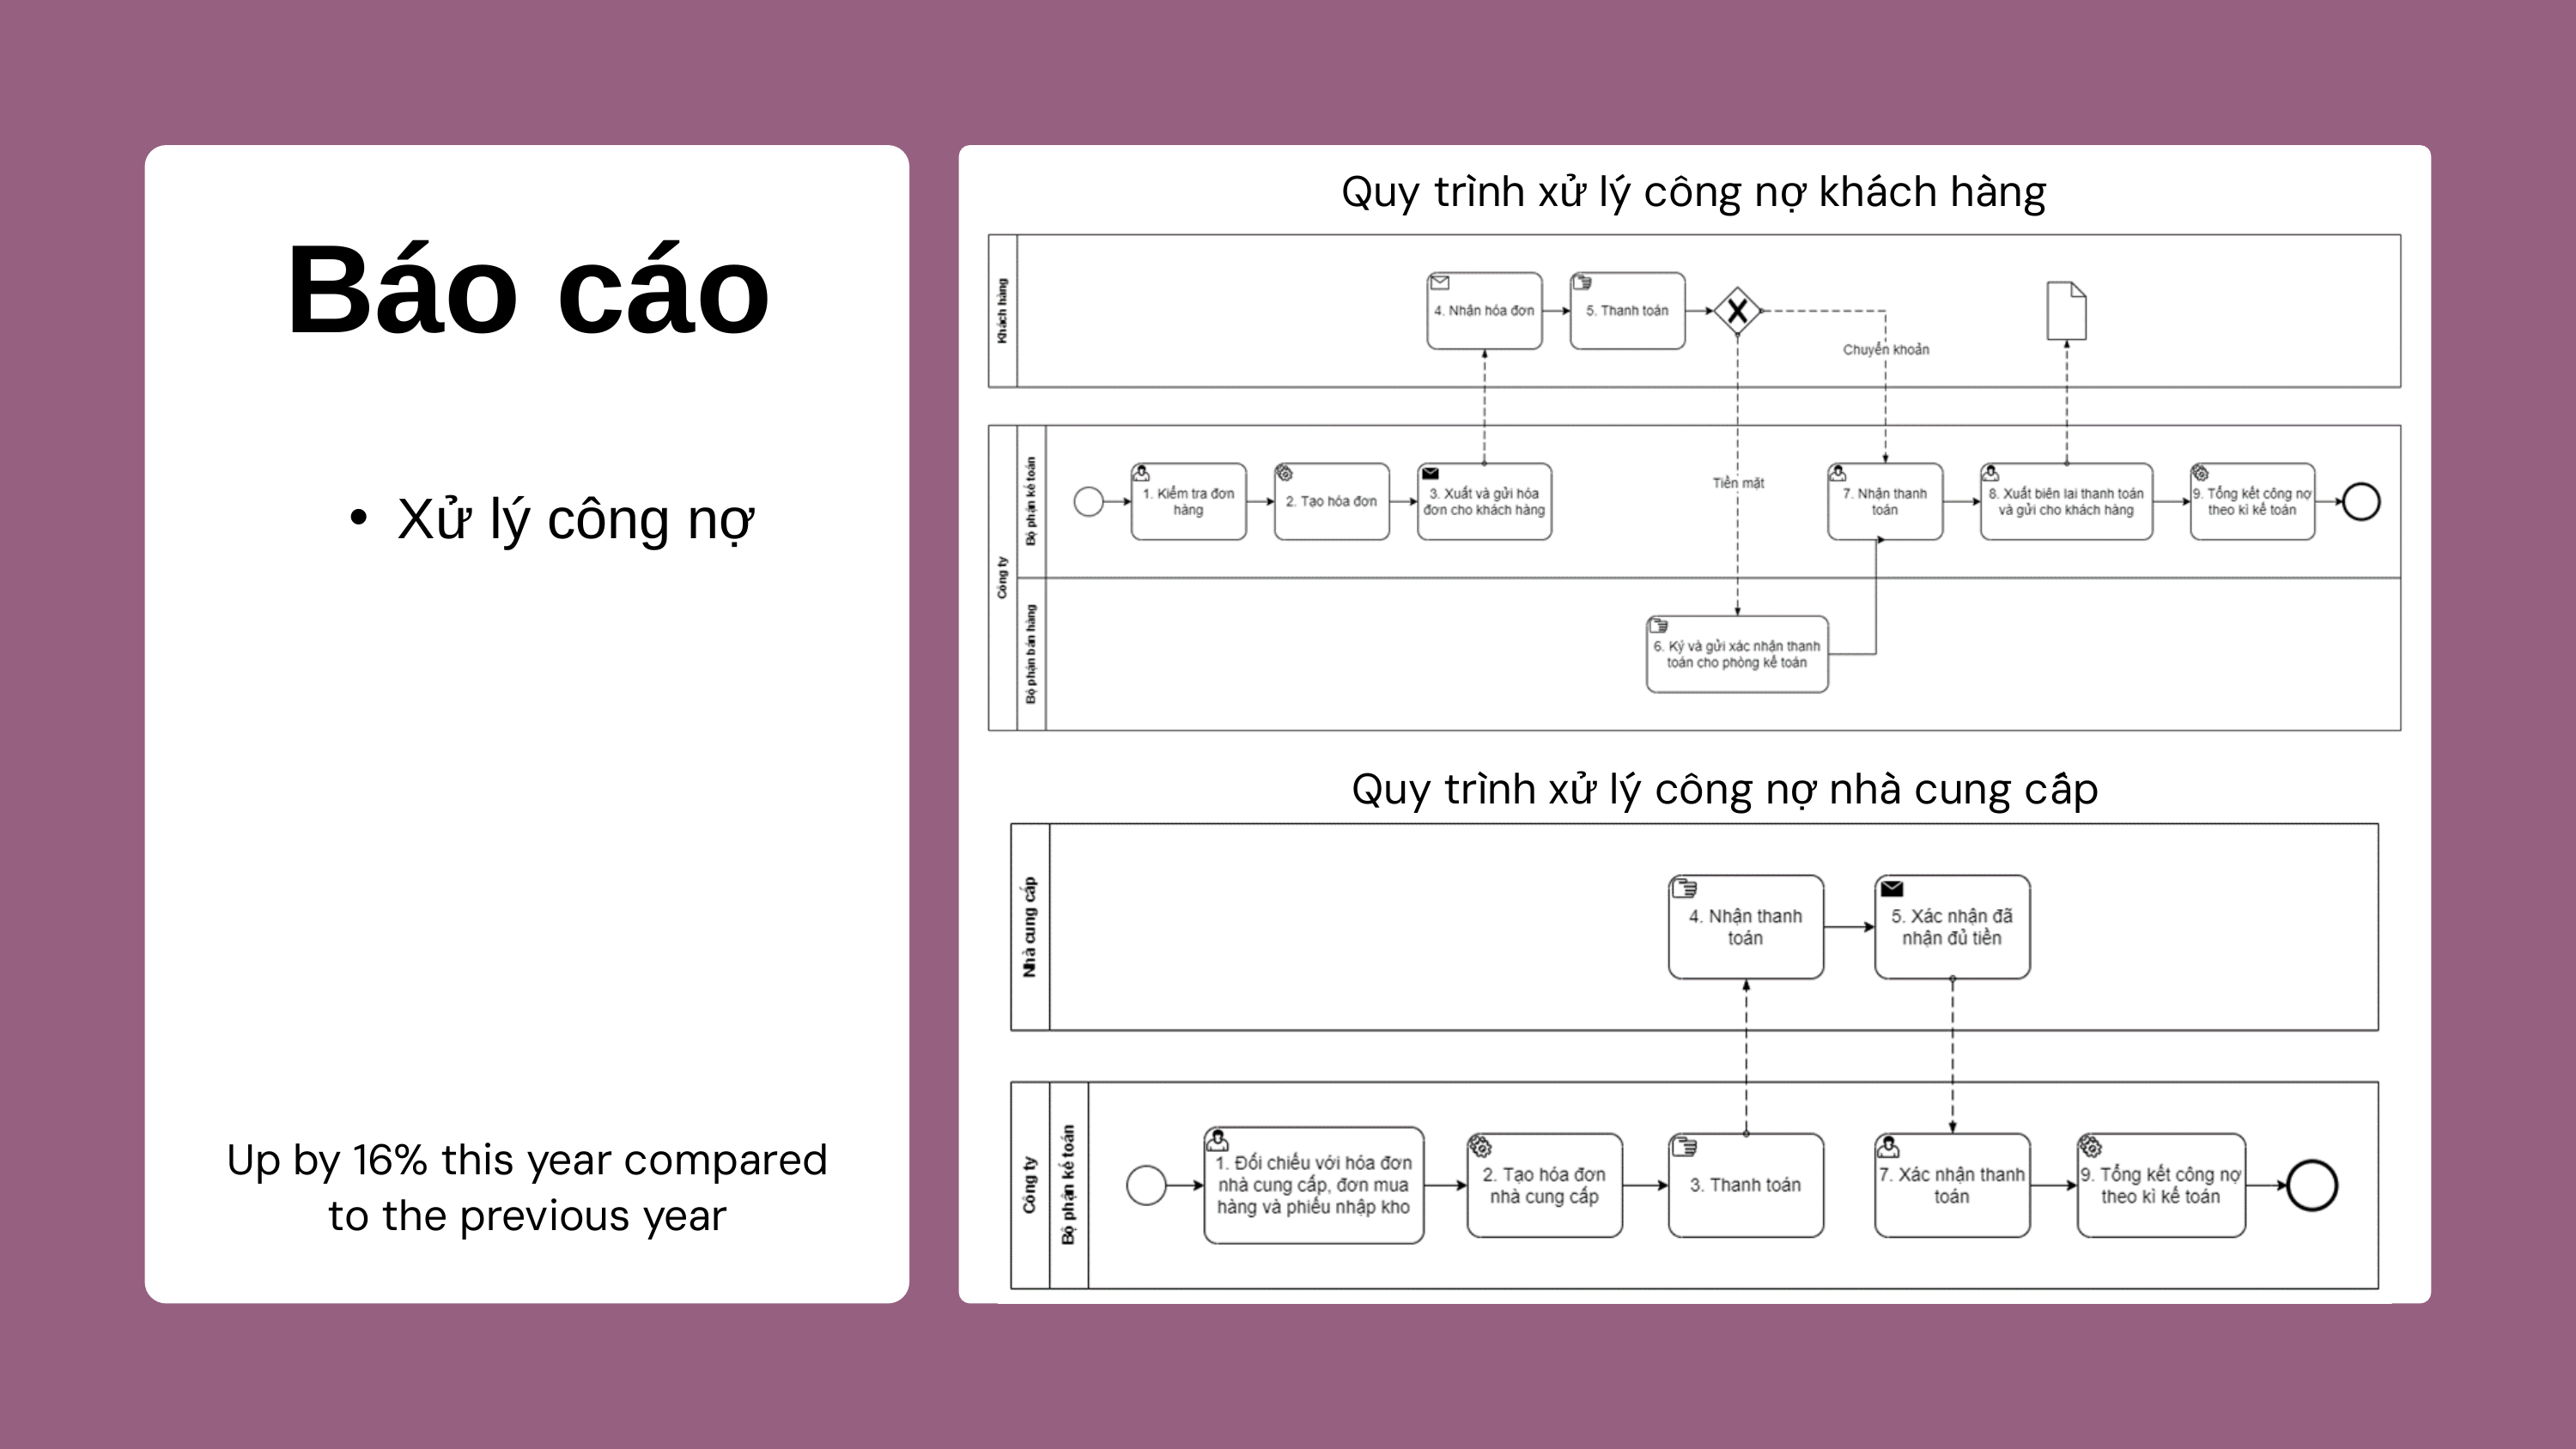

Quy trình xử lý công nợ khách hàng

Báo cáo
Xử lý công nợ
Quy trình xử lý công nợ nhà cung cấp

Up by 16% this year compared to the previous year